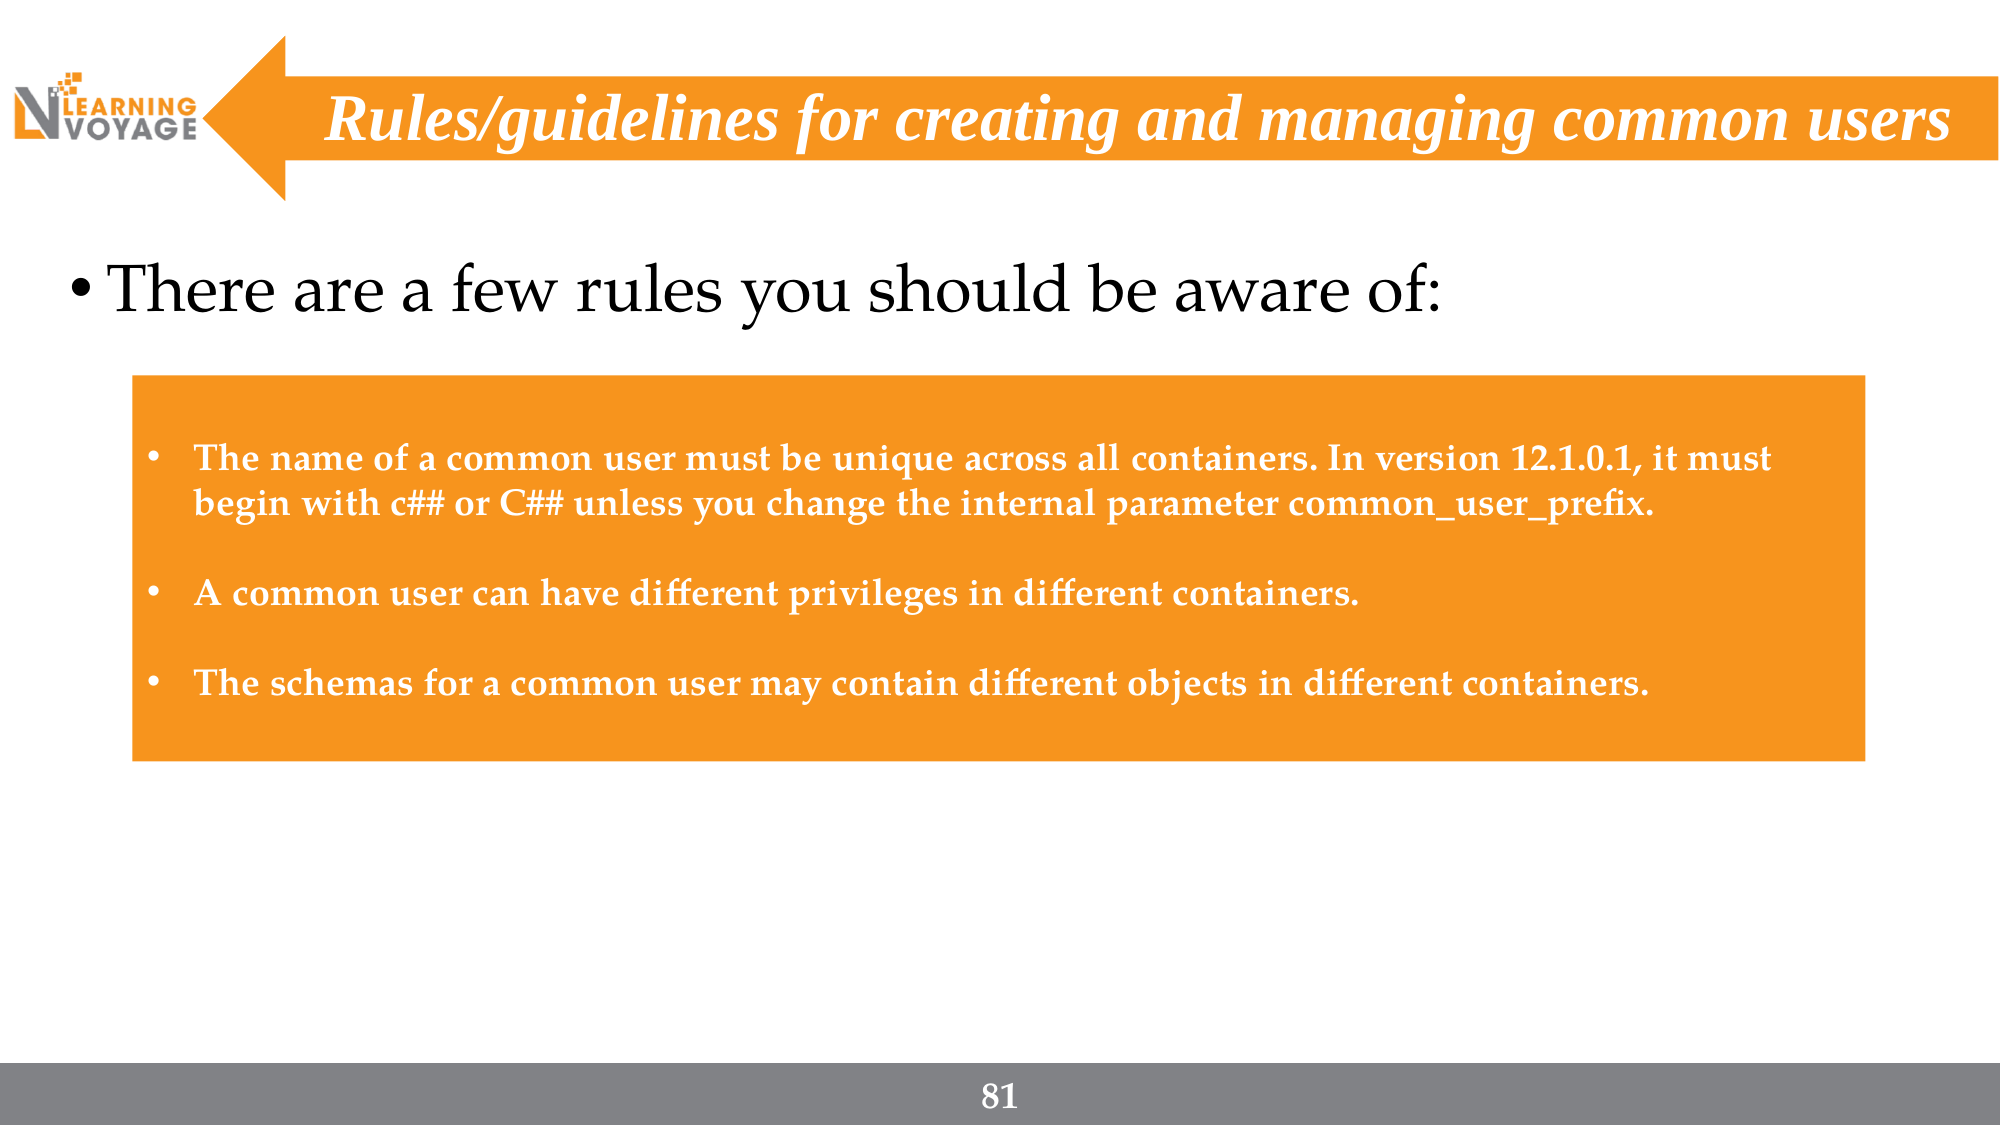

# Rules/guidelines for creating and managing common users
There are a few rules you should be aware of:

The name of a common user must be unique across all containers. In version 12.1.0.1, it must begin with c## or C## unless you change the internal parameter common_user_prefix.

A common user can have different privileges in different containers.

The schemas for a common user may contain different objects in different containers.
81